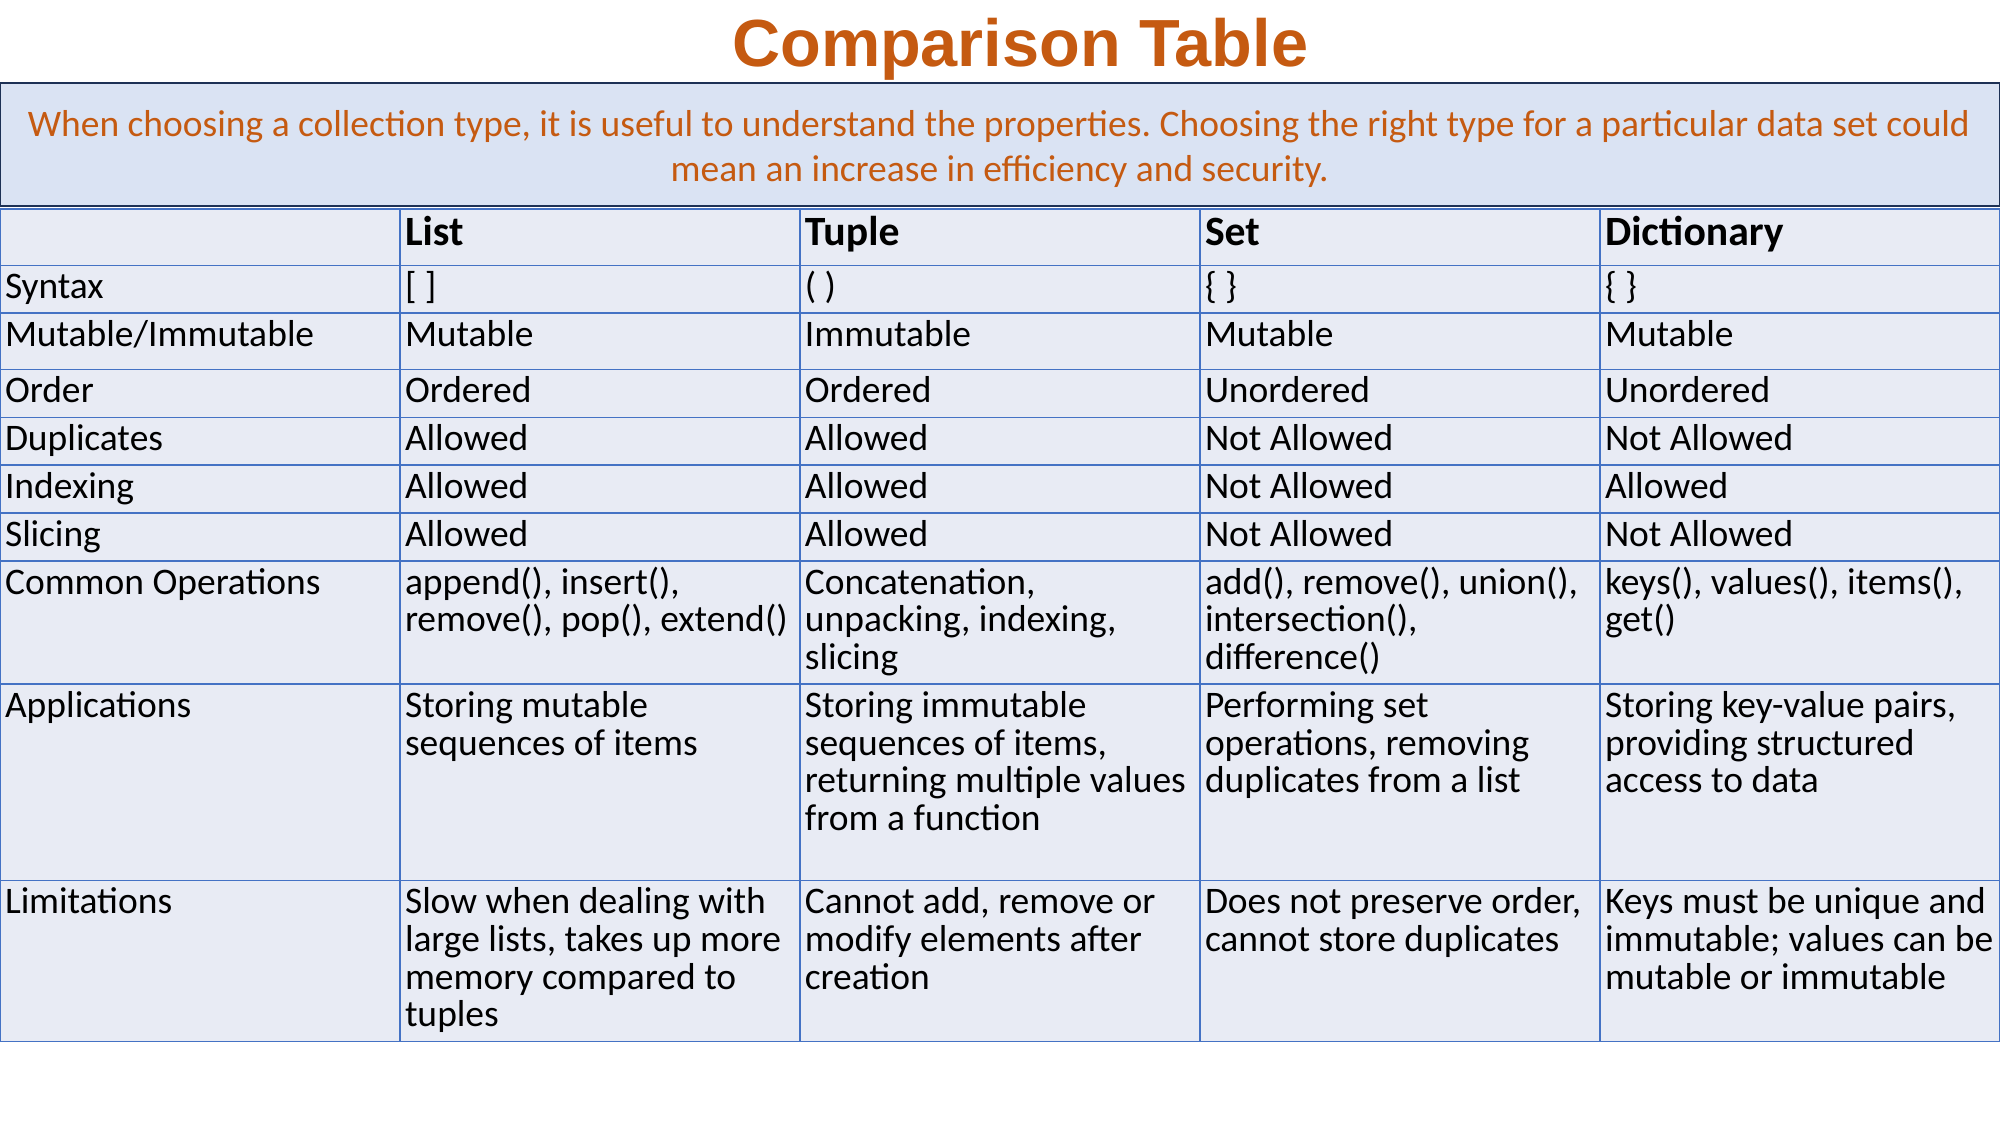

Comparison Table

When choosing a collection type, it is useful to understand the properties. Choosing the right type for a particular data set could mean an increase in efficiency and security.
|  | List | Tuple | Set | Dictionary |
| --- | --- | --- | --- | --- |
| Syntax | [ ] | ( ) | { } | { } |
| Mutable/Immutable | Mutable | Immutable | Mutable | Mutable |
| Order | Ordered | Ordered | Unordered | Unordered |
| Duplicates | Allowed | Allowed | Not Allowed | Not Allowed |
| Indexing | Allowed | Allowed | Not Allowed | Allowed |
| Slicing | Allowed | Allowed | Not Allowed | Not Allowed |
| Common Operations | append(), insert(), remove(), pop(), extend() | Concatenation, unpacking, indexing, slicing | add(), remove(), union(), intersection(), difference() | keys(), values(), items(), get() |
| Applications | Storing mutable sequences of items | Storing immutable sequences of items, returning multiple values from a function | Performing set operations, removing duplicates from a list | Storing key-value pairs, providing structured access to data |
| Limitations | Slow when dealing with large lists, takes up more memory compared to tuples | Cannot add, remove or modify elements after creation | Does not preserve order, cannot store duplicates | Keys must be unique and immutable; values can be mutable or immutable |